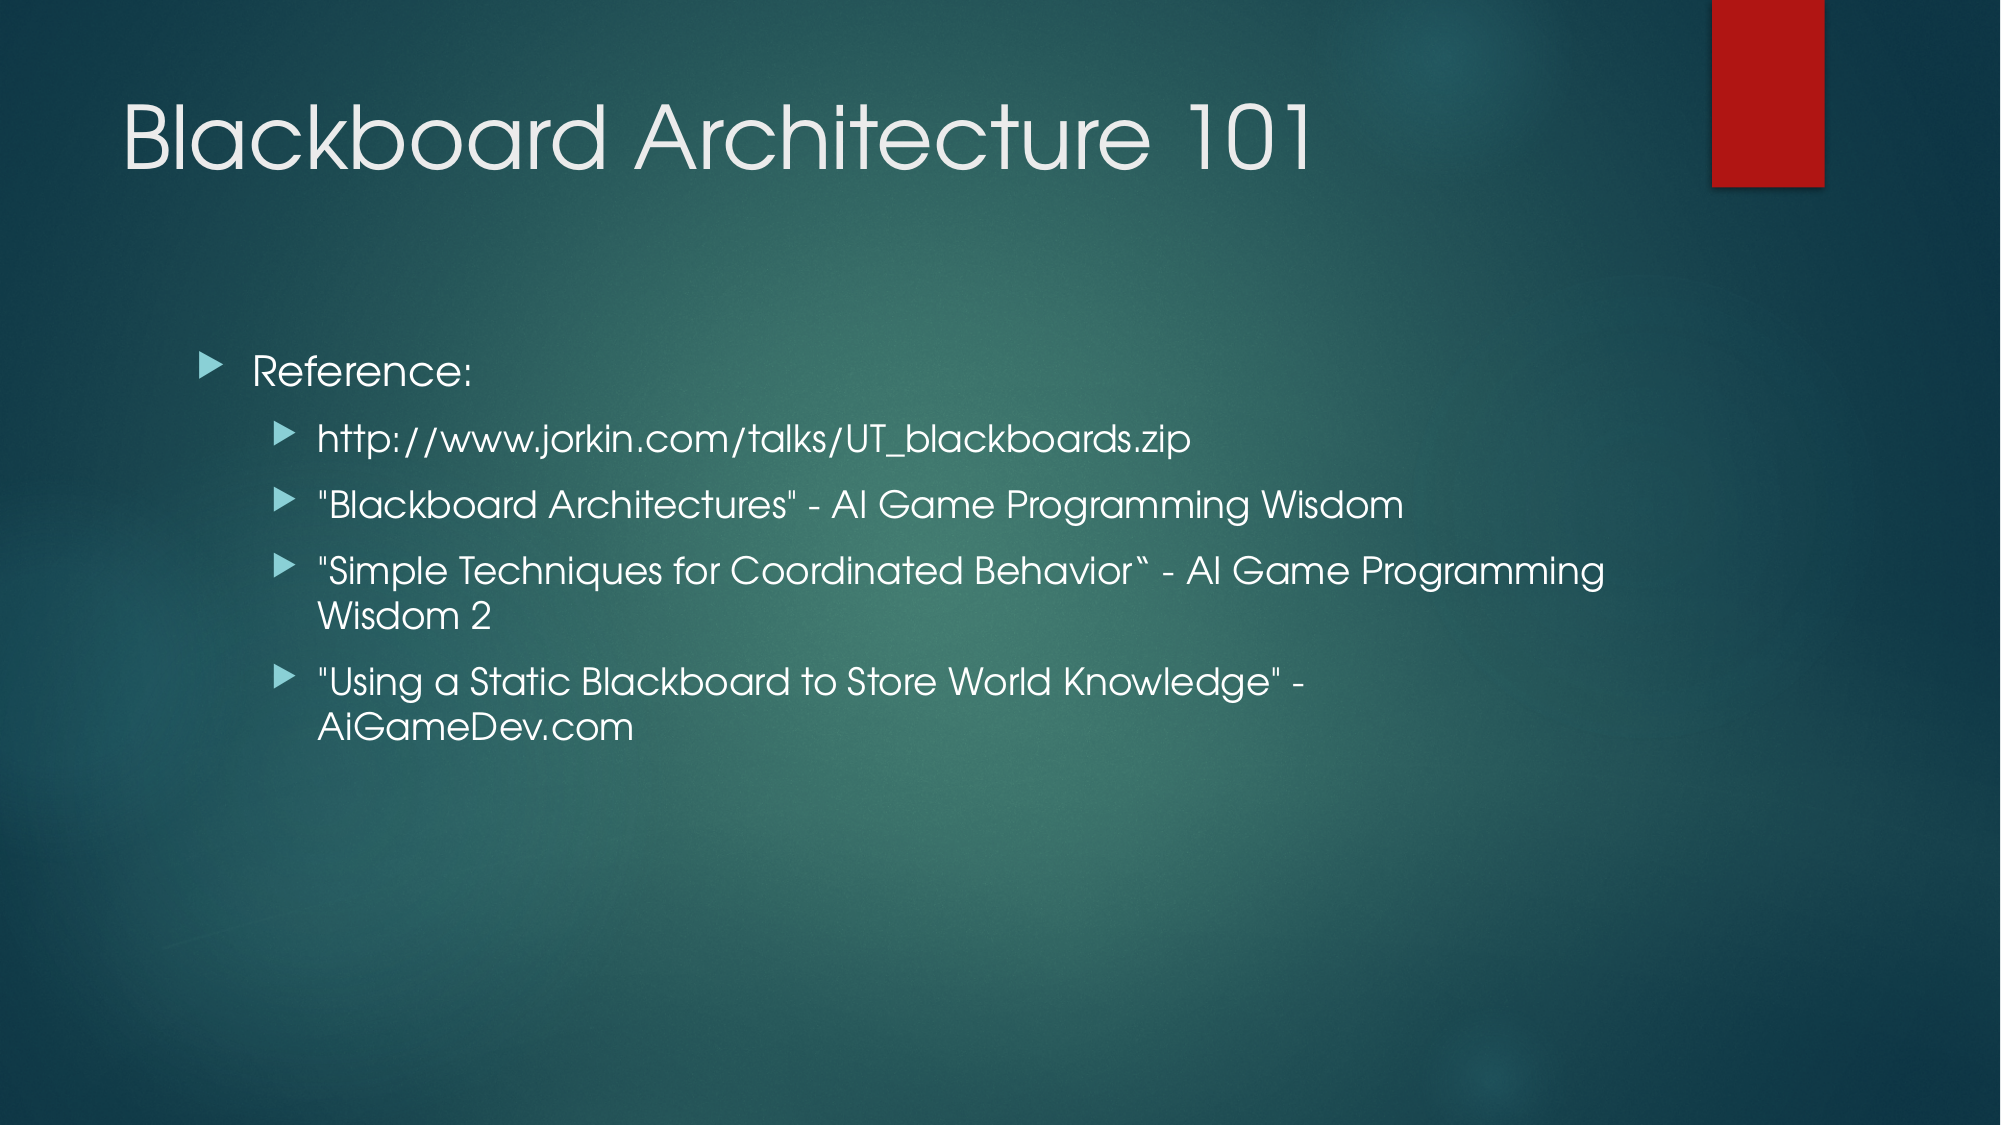

# Blackboard Architecture 101
Reference:
http://www.jorkin.com/talks/UT_blackboards.zip
"Blackboard Architectures" - AI Game Programming Wisdom
"Simple Techniques for Coordinated Behavior“ - AI Game Programming Wisdom 2
"Using a Static Blackboard to Store World Knowledge" - AiGameDev.com